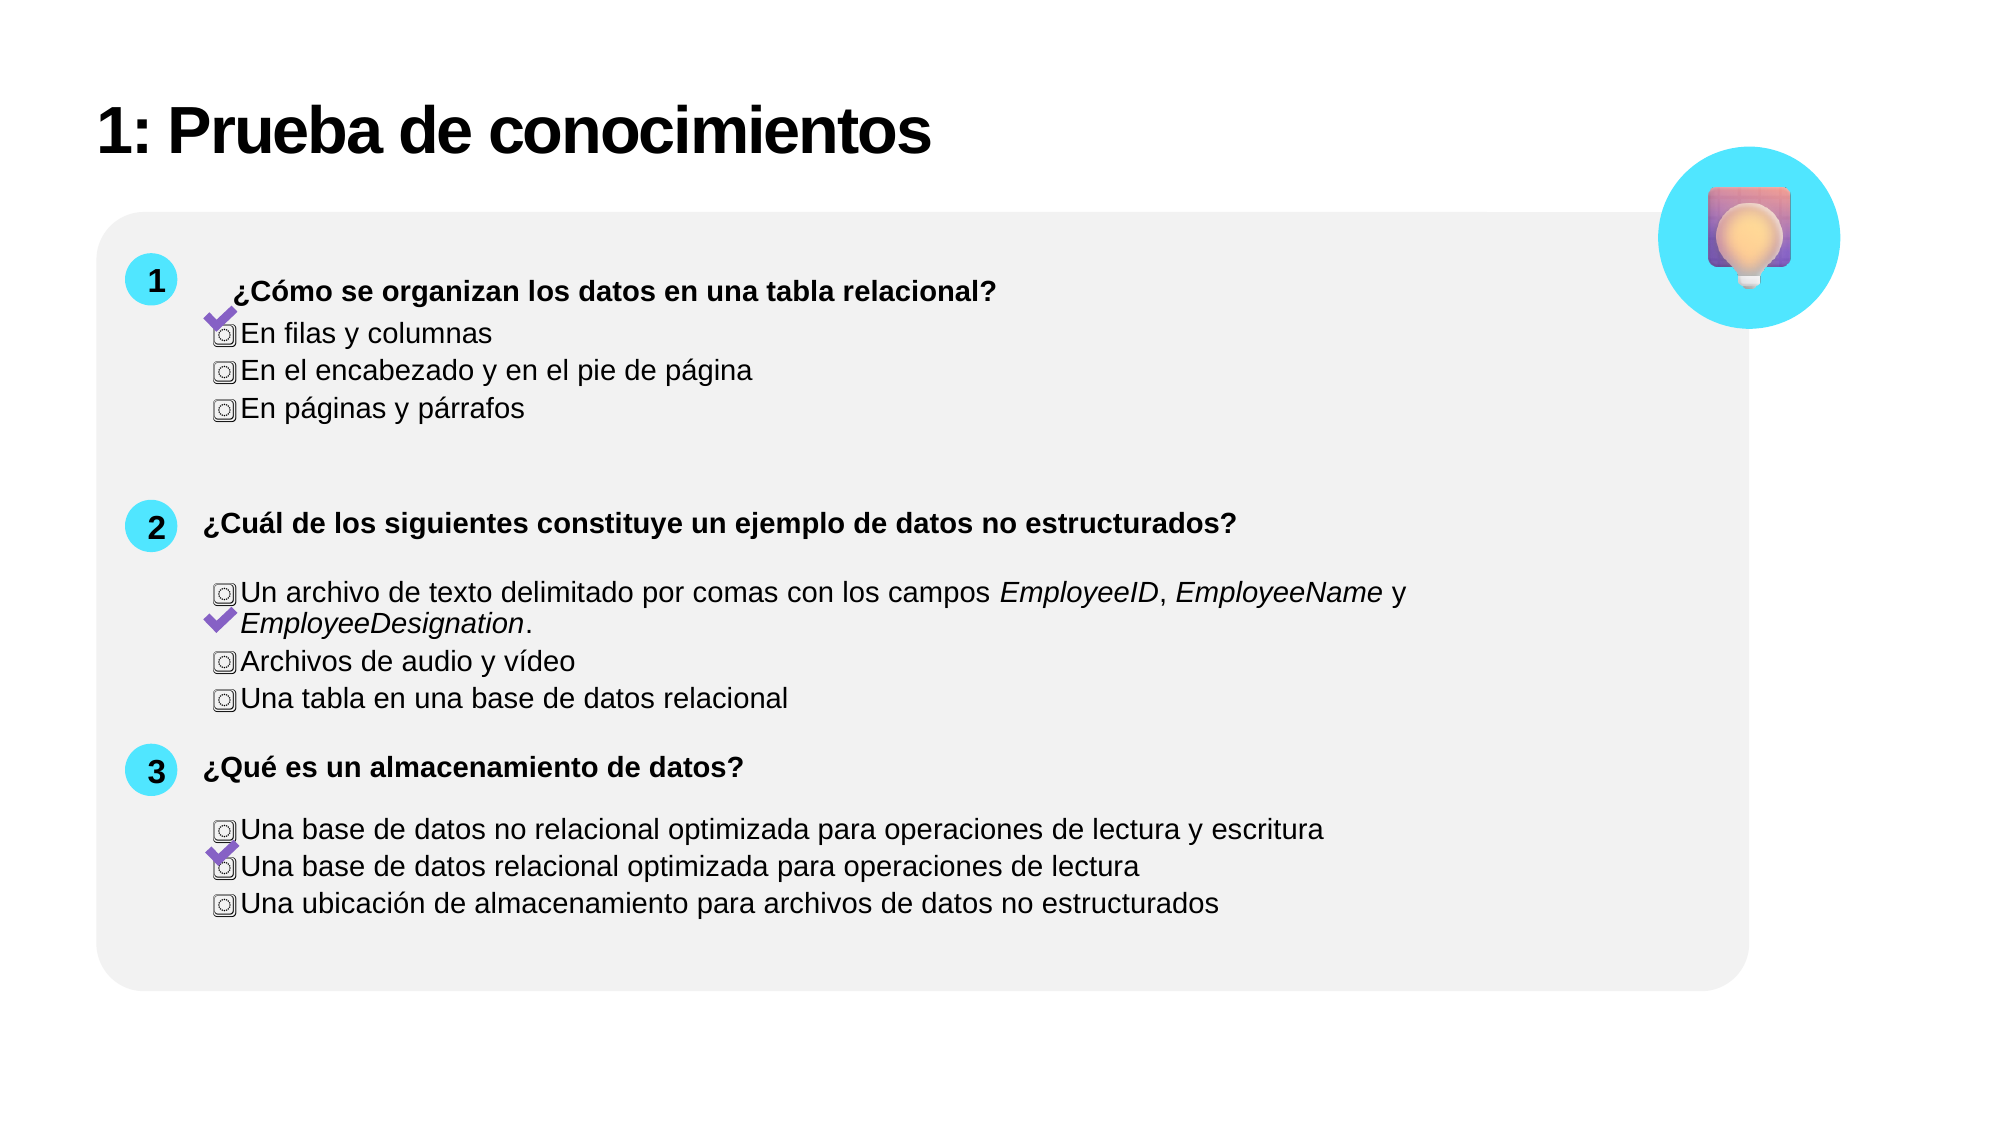

# 1: Prueba de conocimientos
1
¿Cómo se organizan los datos en una tabla relacional?
En filas y columnas
En el encabezado y en el pie de página
En páginas y párrafos

2
¿Cuál de los siguientes constituye un ejemplo de datos no estructurados?
Un archivo de texto delimitado por comas con los campos EmployeeID, EmployeeName y EmployeeDesignation.
Archivos de audio y vídeo
Una tabla en una base de datos relacional

3
¿Qué es un almacenamiento de datos?
Una base de datos no relacional optimizada para operaciones de lectura y escritura
Una base de datos relacional optimizada para operaciones de lectura
Una ubicación de almacenamiento para archivos de datos no estructurados